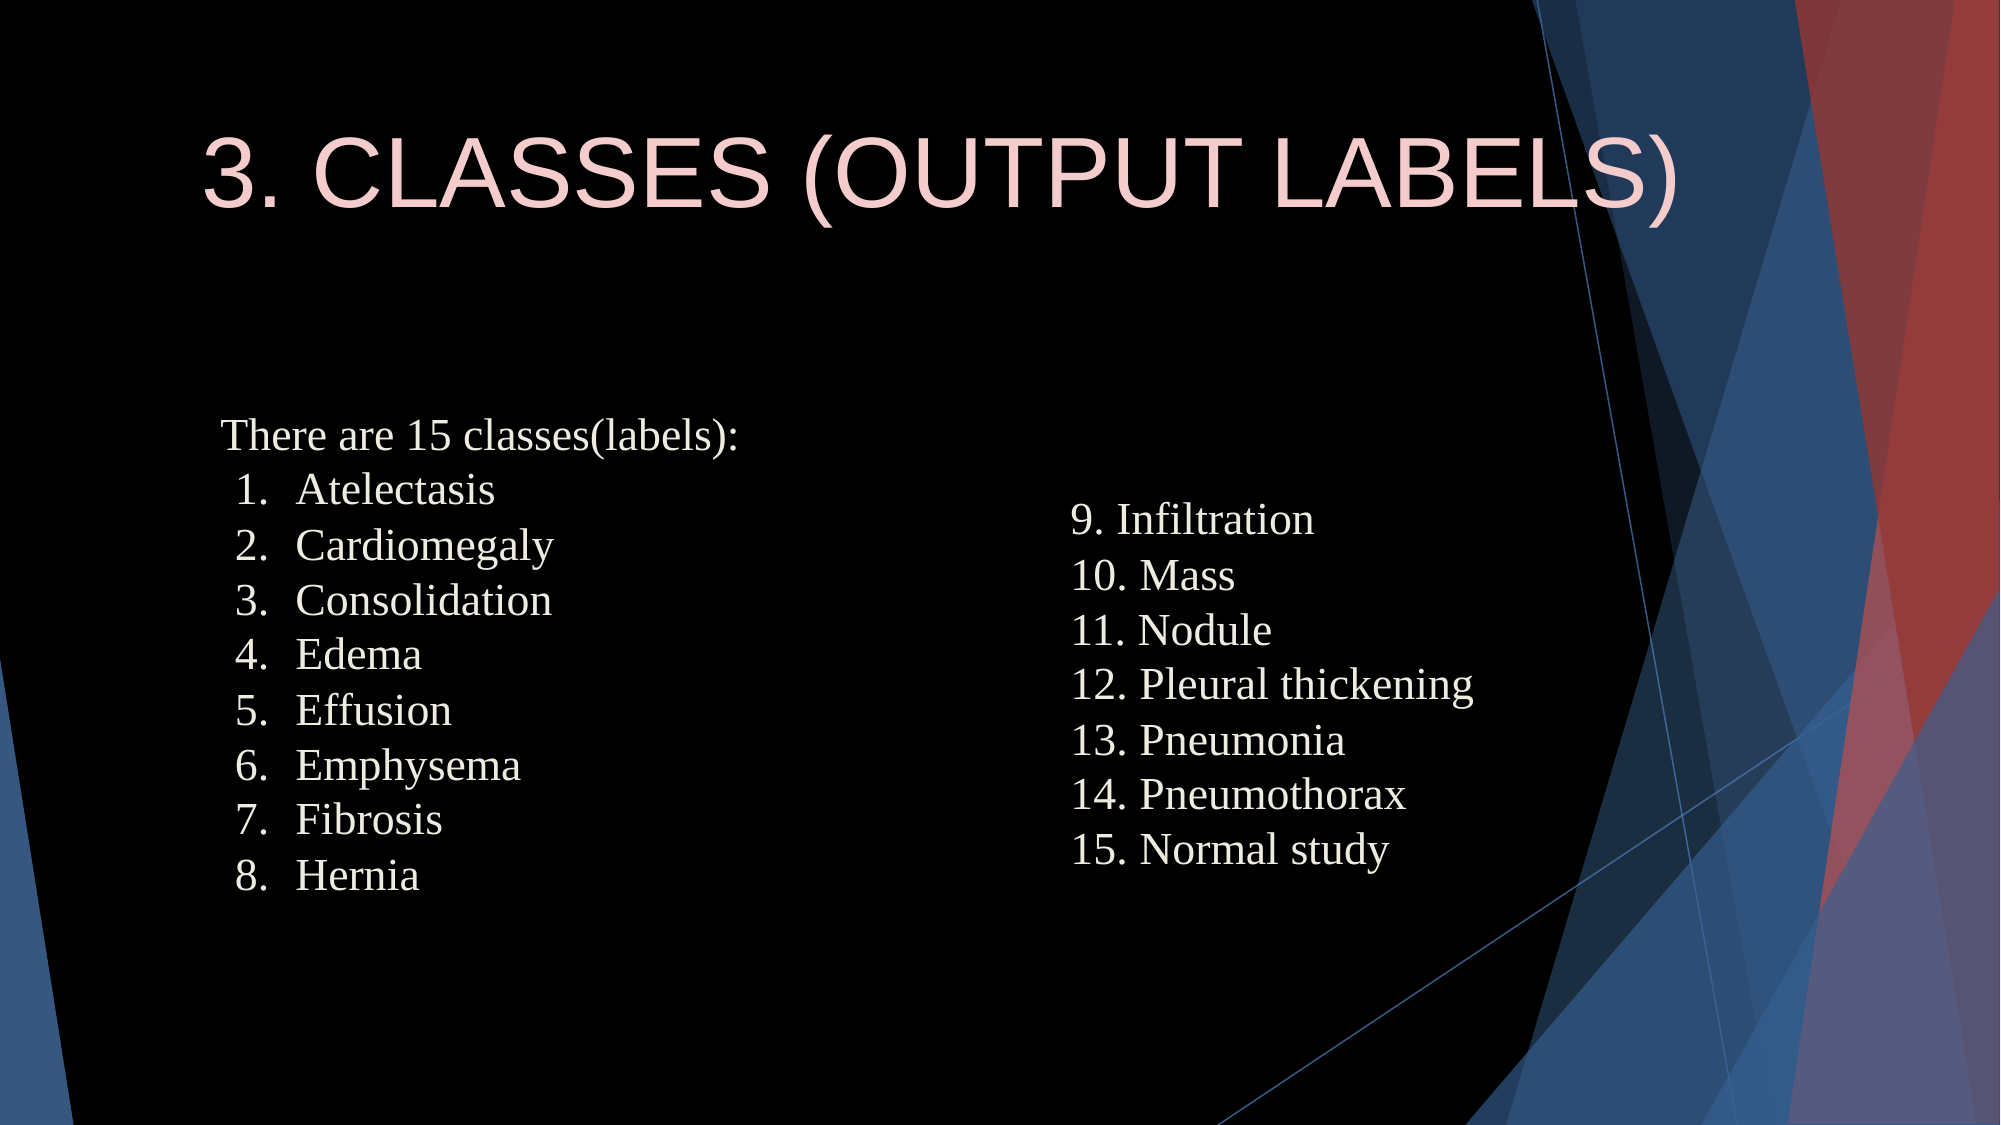

# 3. CLASSES (OUTPUT LABELS)

9. Infiltration
10. Mass
11. Nodule
12. Pleural thickening
13. Pneumonia
14. Pneumothorax
15. Normal study

There are 15 classes(labels):
Atelectasis
Cardiomegaly
Consolidation
Edema
Effusion
Emphysema
Fibrosis
Hernia